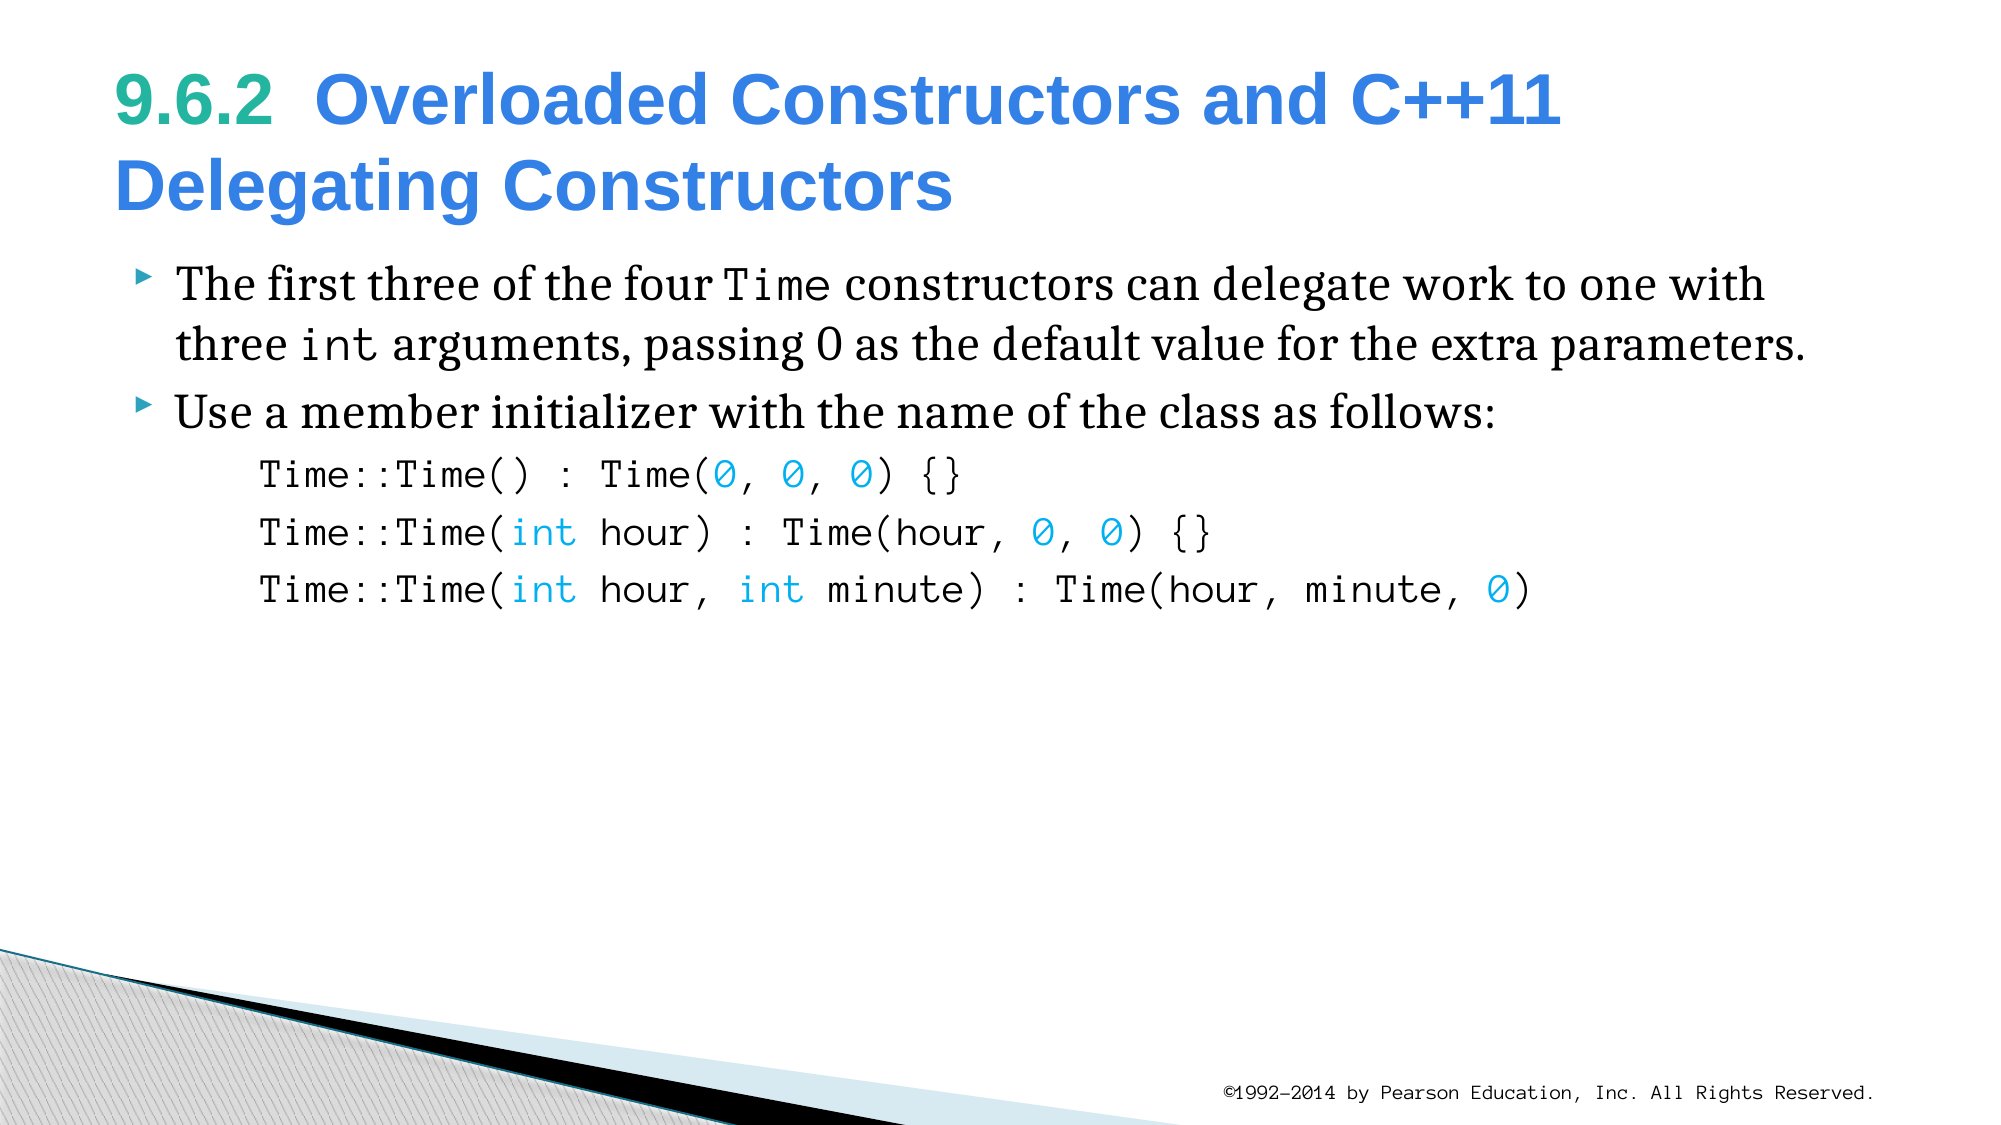

# 9.6.2  Overloaded Constructors and C++11 Delegating Constructors
The first three of the four Time constructors can delegate work to one with three int arguments, passing 0 as the default value for the extra parameters.
Use a member initializer with the name of the class as follows:
Time::Time() : Time(0, 0, 0) {}
Time::Time(int hour) : Time(hour, 0, 0) {}
Time::Time(int hour, int minute) : Time(hour, minute, 0)
©1992-2014 by Pearson Education, Inc. All Rights Reserved.